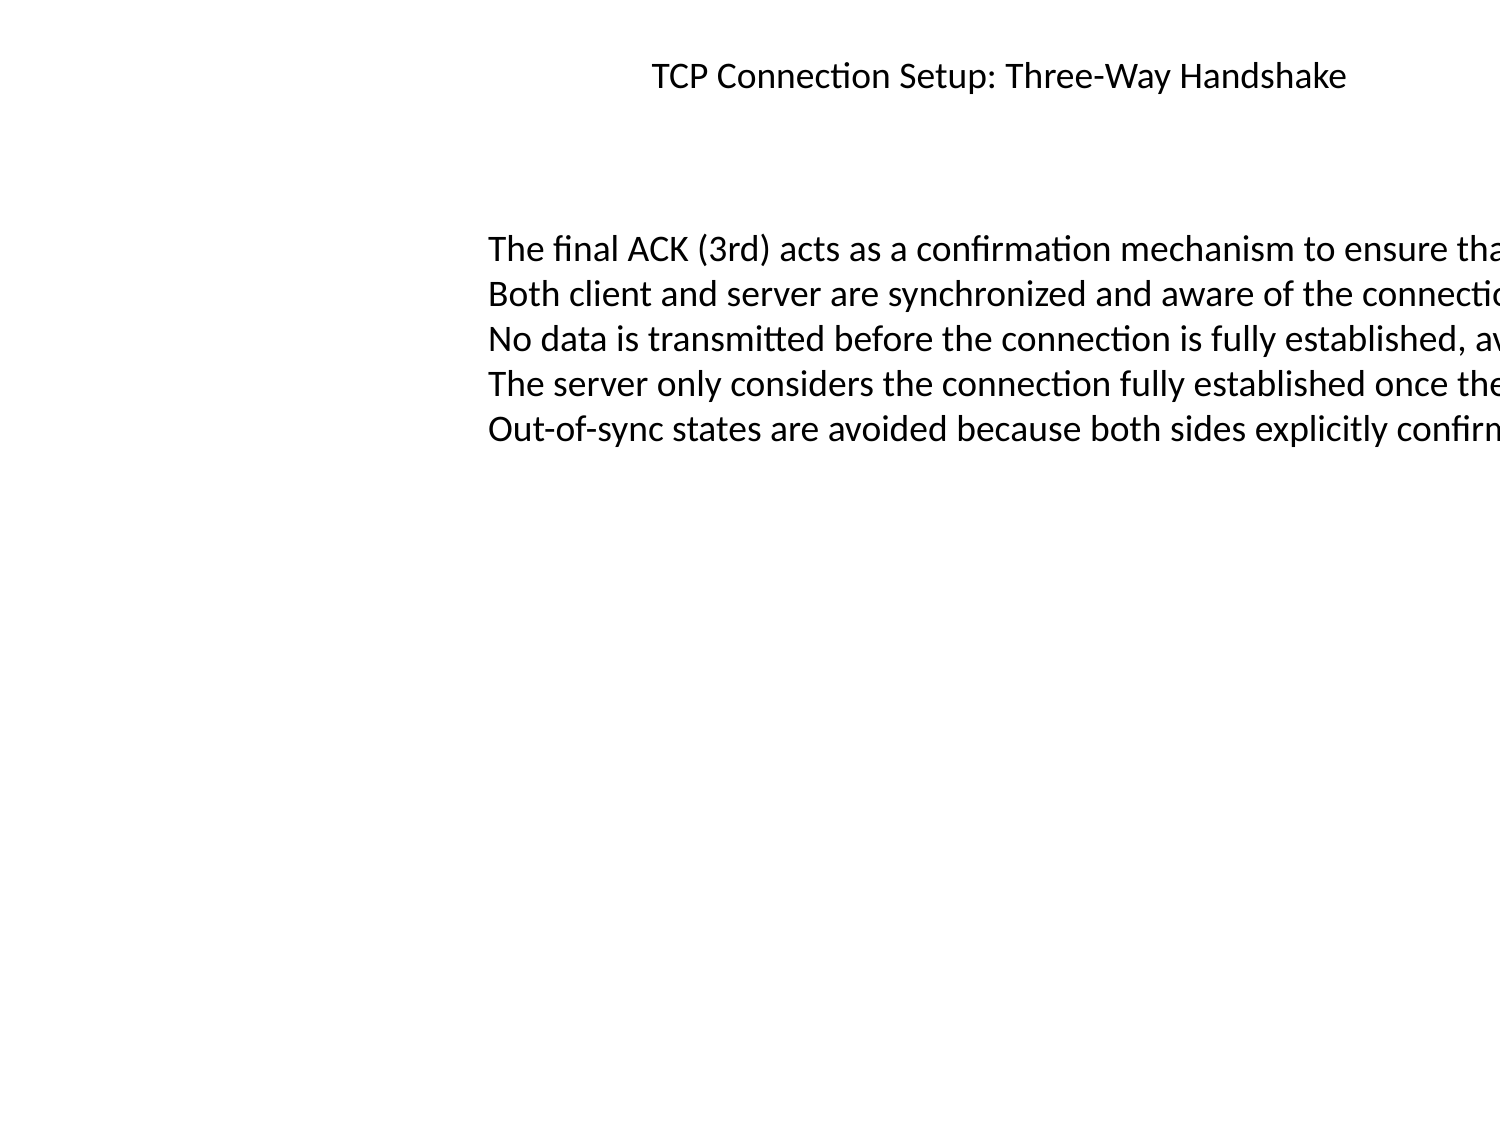

TCP Connection Setup: Three-Way Handshake
The final ACK (3rd) acts as a confirmation mechanism to ensure that:
Both client and server are synchronized and aware of the connection state
No data is transmitted before the connection is fully established, avoiding the acceptance of duplicate data
The server only considers the connection fully established once the client sends the final ACK
Out-of-sync states are avoided because both sides explicitly confirm that the connection setup is complete